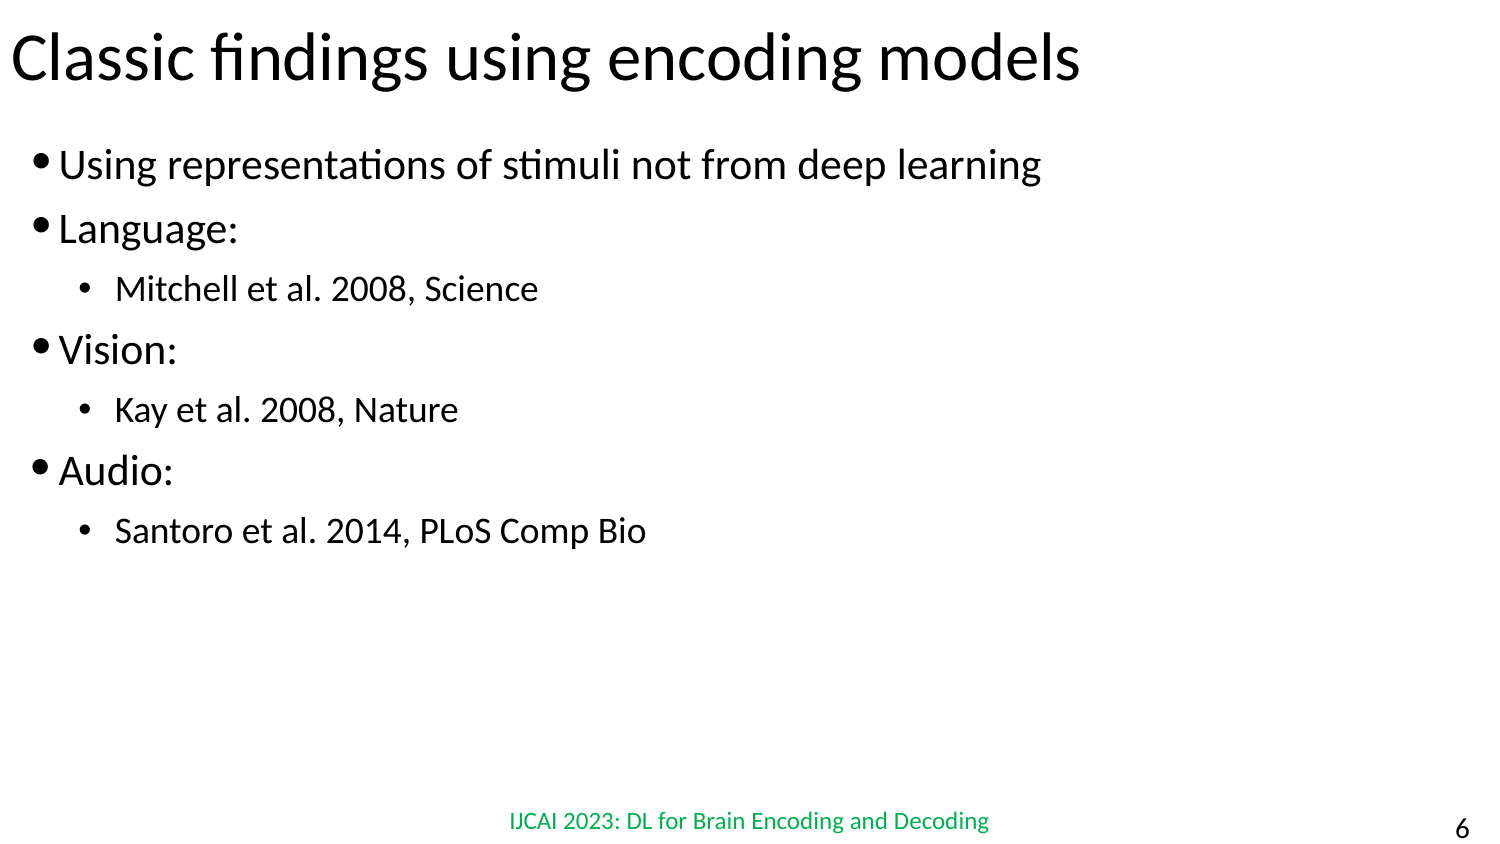

# Classic findings using encoding models
Using representations of stimuli not from deep learning
Language:
Mitchell et al. 2008, Science
Vision:
Kay et al. 2008, Nature
Audio:
Santoro et al. 2014, PLoS Comp Bio

6